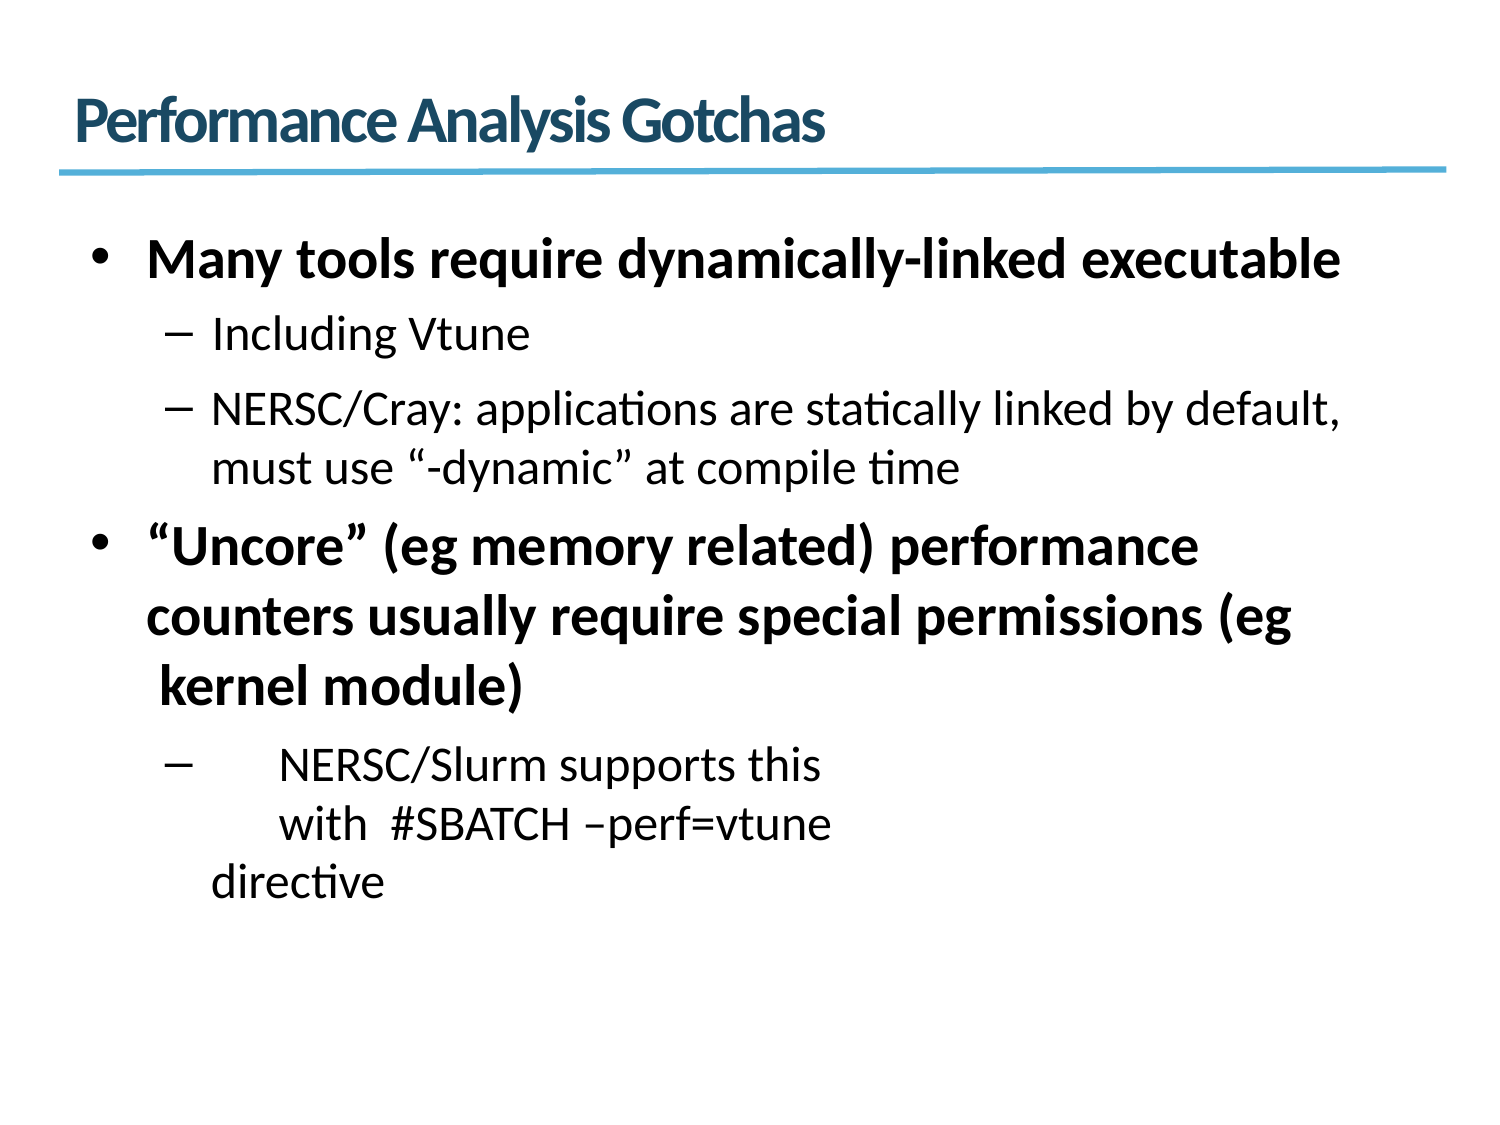

# Performance Analysis Gotchas
Many tools require dynamically-linked executable
Including Vtune
NERSC/Cray: applications are statically linked by default,  must use “-dynamic” at compile time
“Uncore” (eg memory related) performance  counters usually require special permissions (eg  kernel module)
NERSC/Slurm supports this with  #SBATCH –perf=vtune
directive